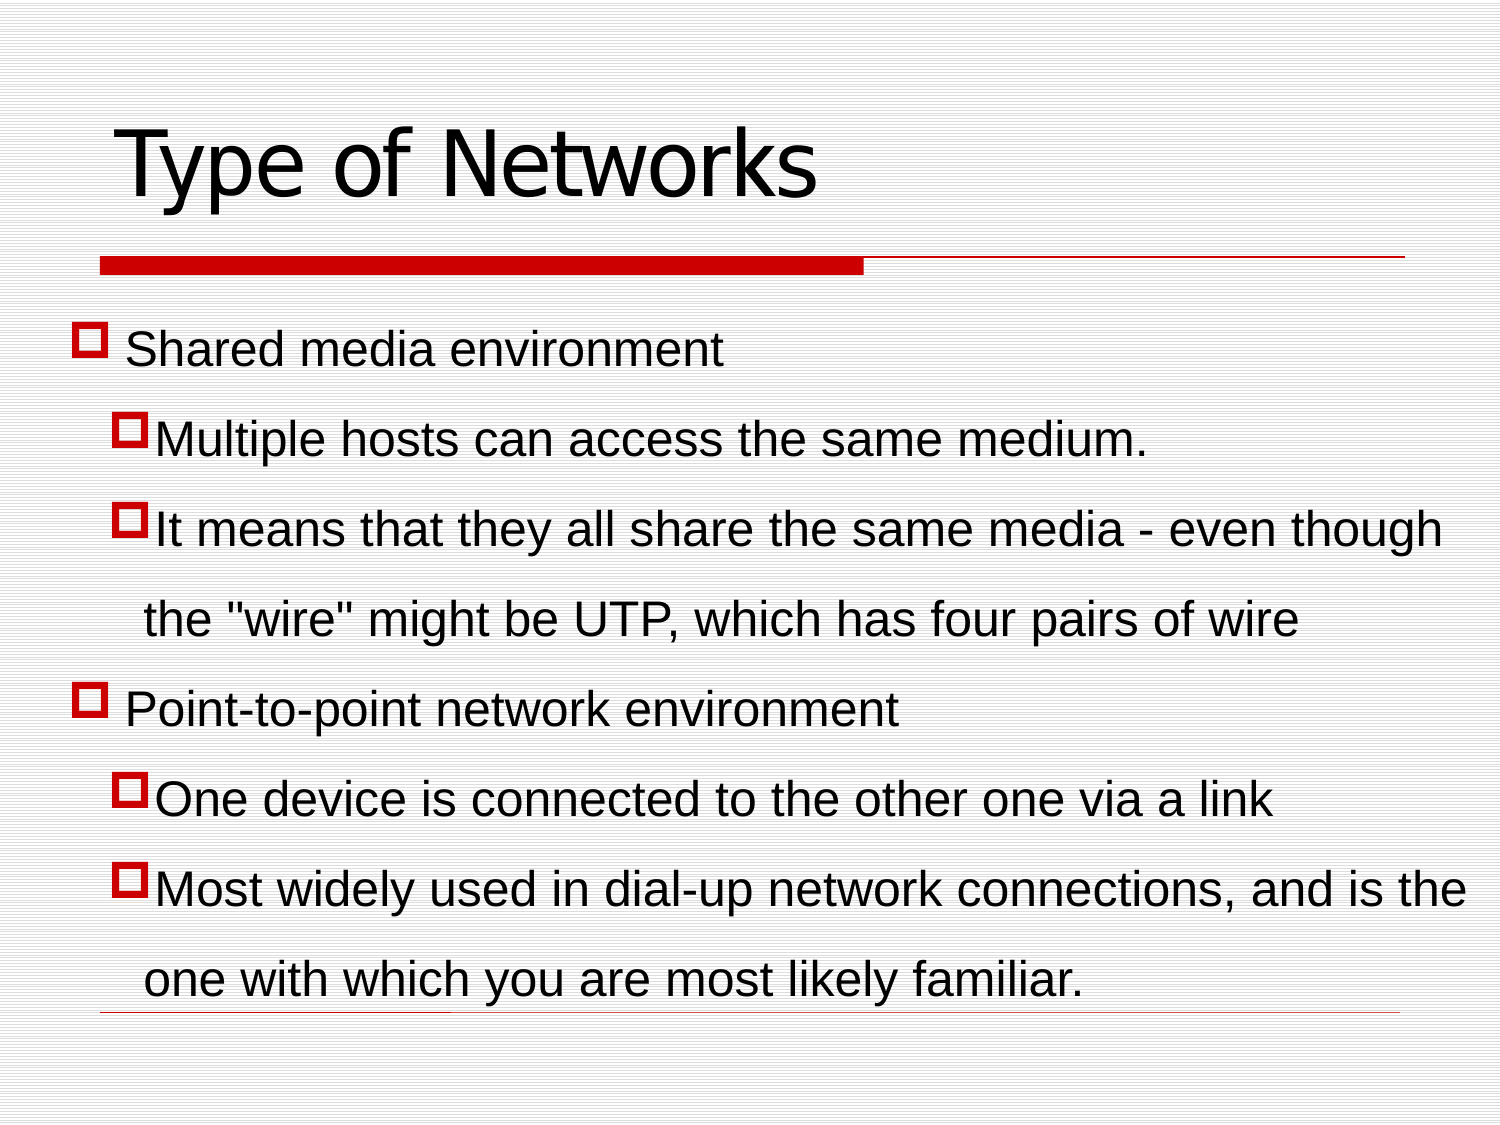

Type of Networks
Shared media environment
Multiple hosts can access the same medium.
It means that they all share the same media - even though the "wire" might be UTP, which has four pairs of wire
Point-to-point network environment
One device is connected to the other one via a link
Most widely used in dial-up network connections, and is the one with which you are most likely familiar.